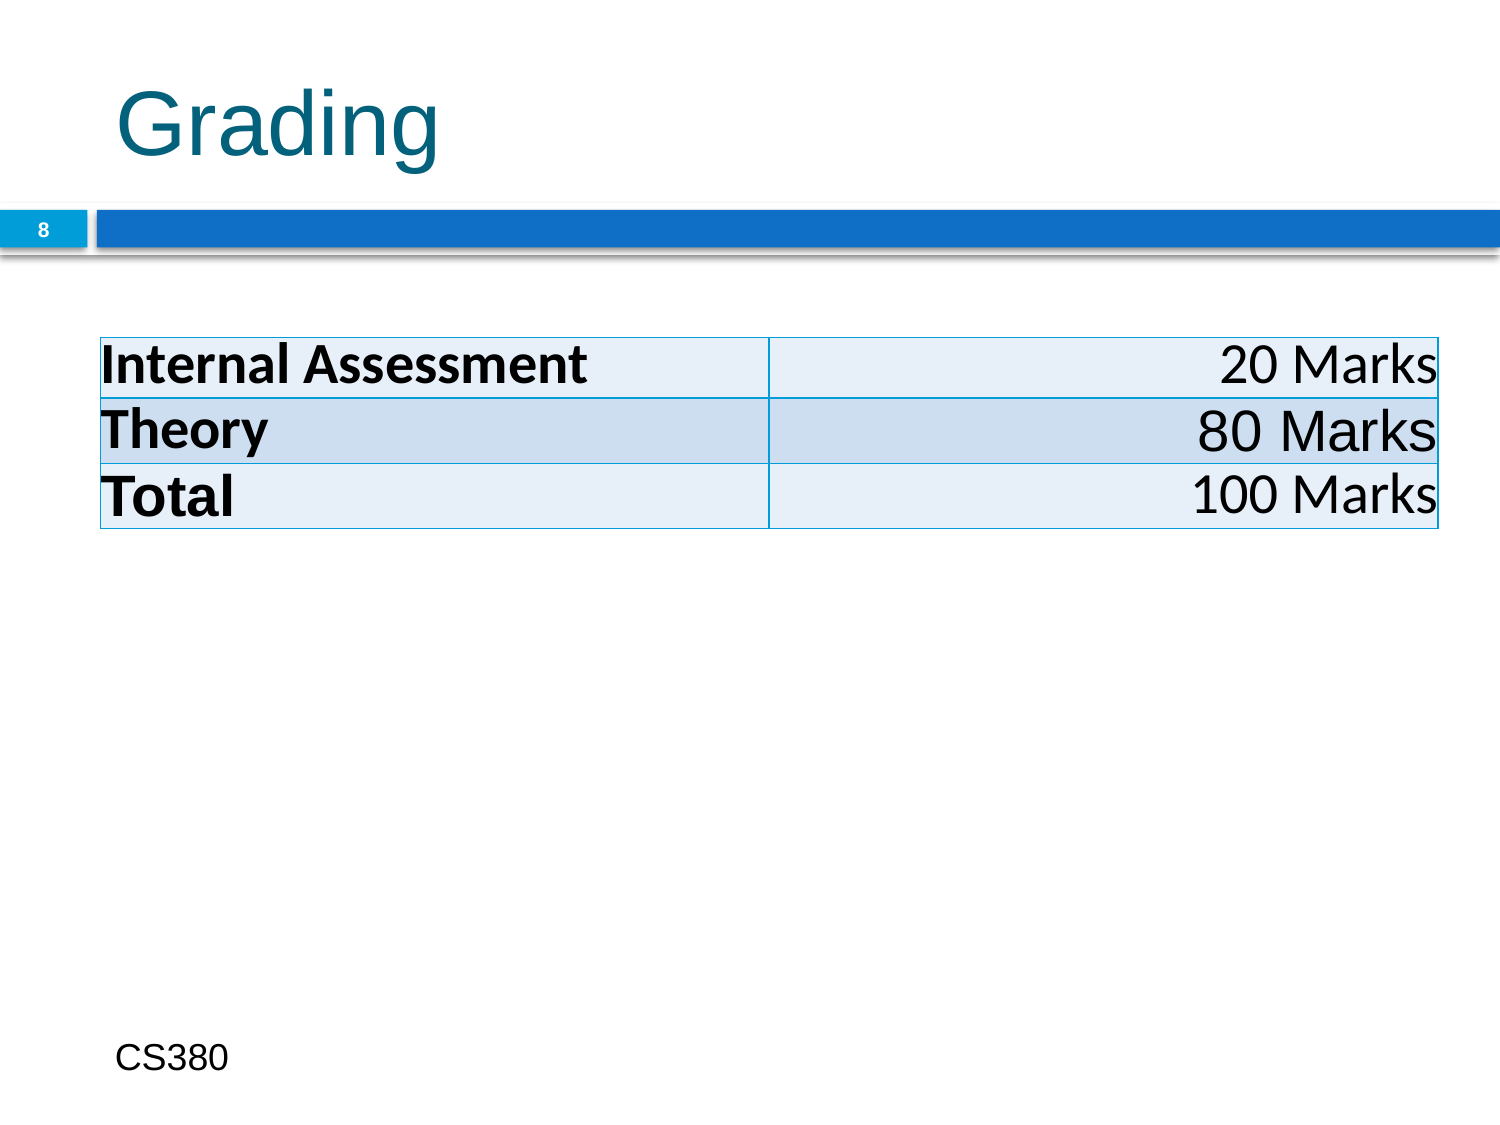

# Grading
8
| Internal Assessment | 20 Marks |
| --- | --- |
| Theory | 80 Marks |
| Total | 100 Marks |
CS380